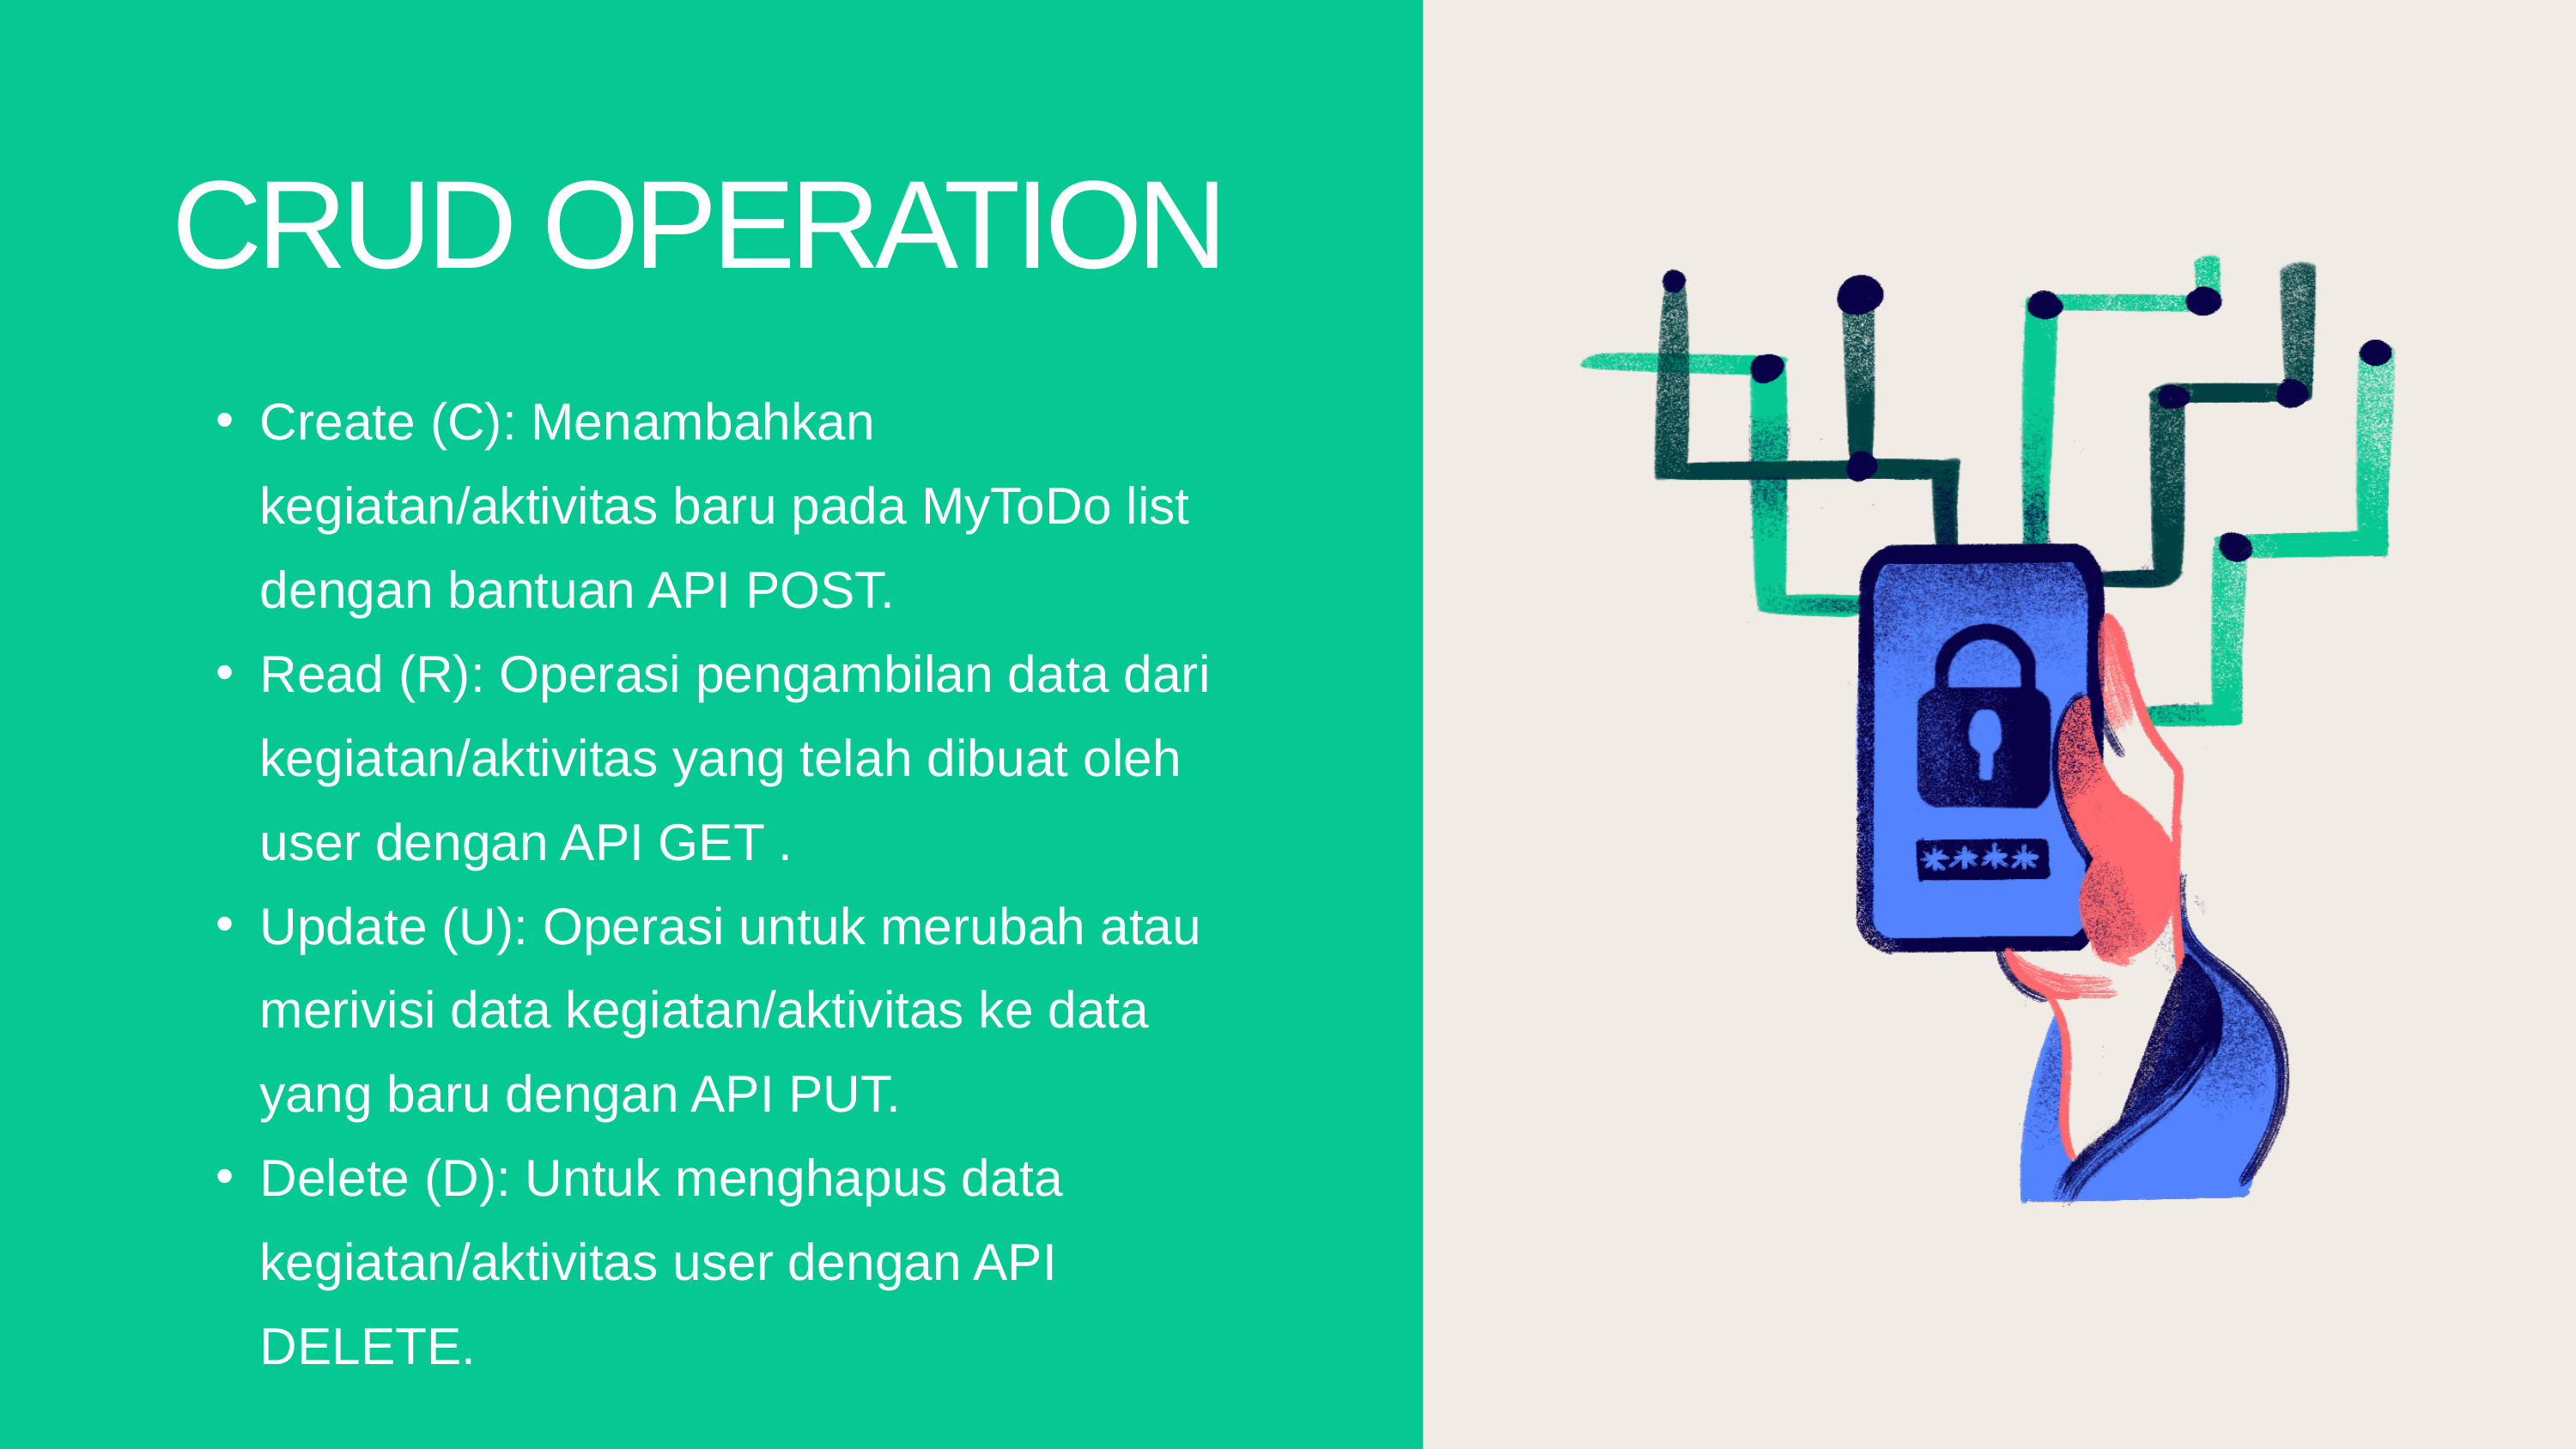

CRUD OPERATION

Create (C): Menambahkan kegiatan/aktivitas baru pada MyToDo list dengan bantuan API POST.
Read (R): Operasi pengambilan data dari kegiatan/aktivitas yang telah dibuat oleh user dengan API GET .
Update (U): Operasi untuk merubah atau merivisi data kegiatan/aktivitas ke data yang baru dengan API PUT.
Delete (D): Untuk menghapus data kegiatan/aktivitas user dengan API DELETE.